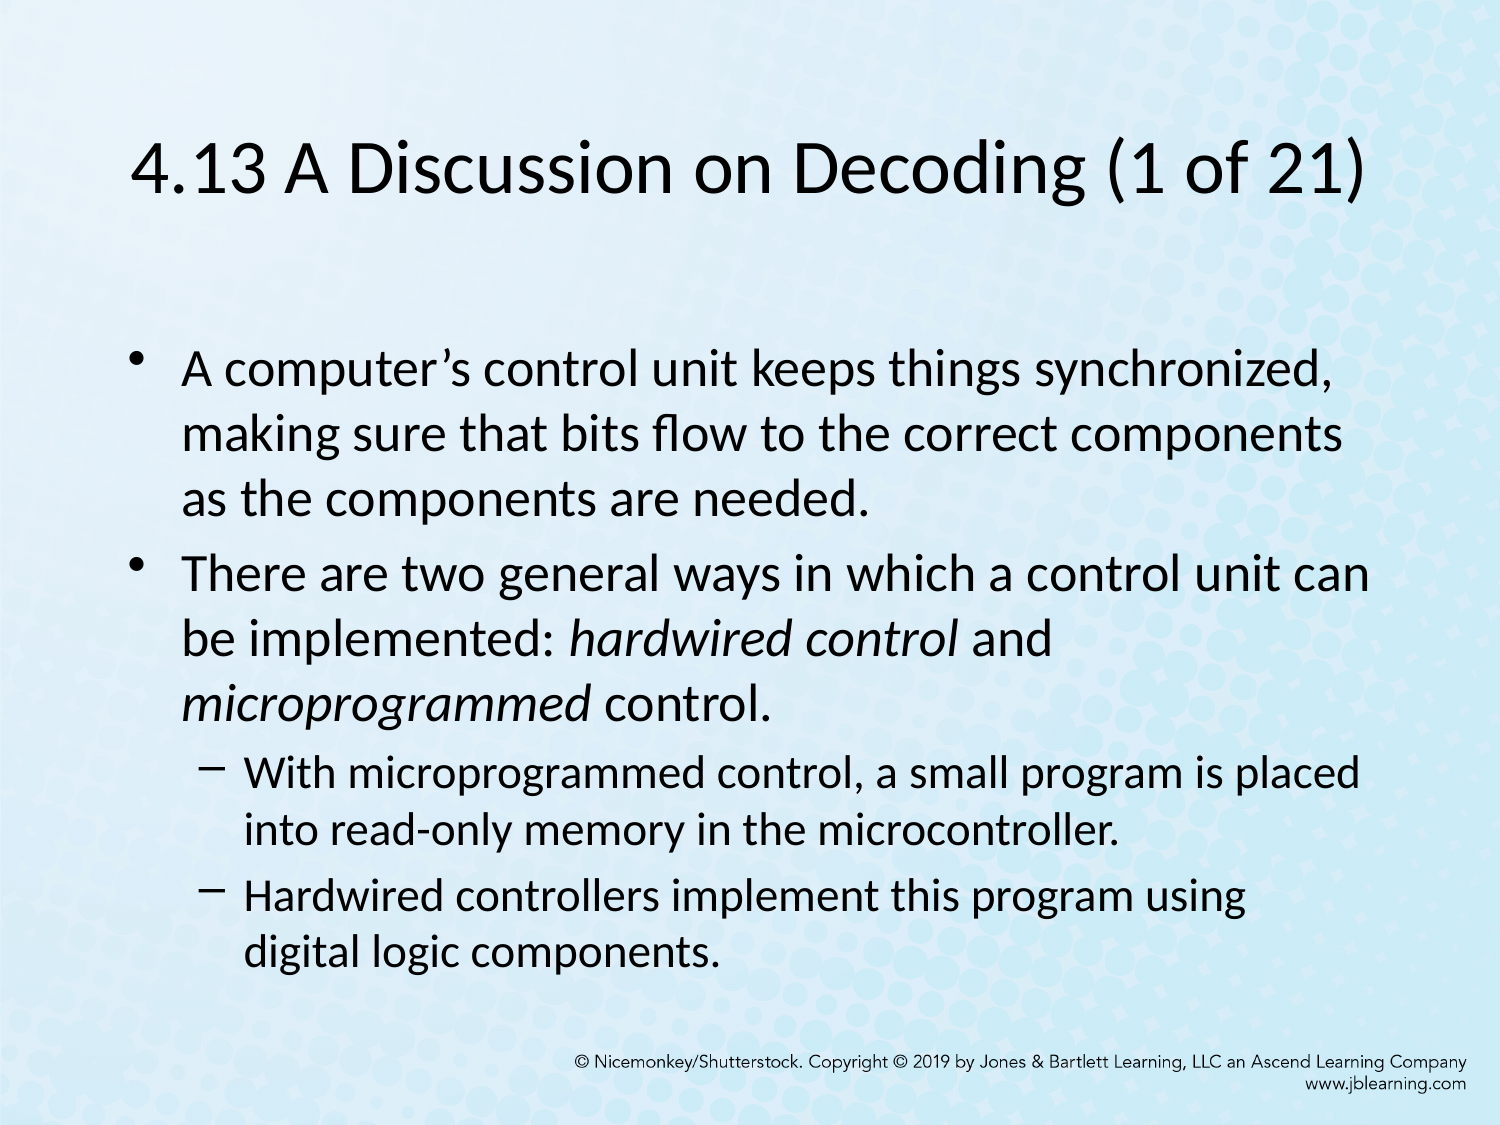

# 4.13 A Discussion on Decoding (1 of 21)
A computer’s control unit keeps things synchronized, making sure that bits flow to the correct components as the components are needed.
There are two general ways in which a control unit can be implemented: hardwired control and microprogrammed control.
With microprogrammed control, a small program is placed into read-only memory in the microcontroller.
Hardwired controllers implement this program using digital logic components.